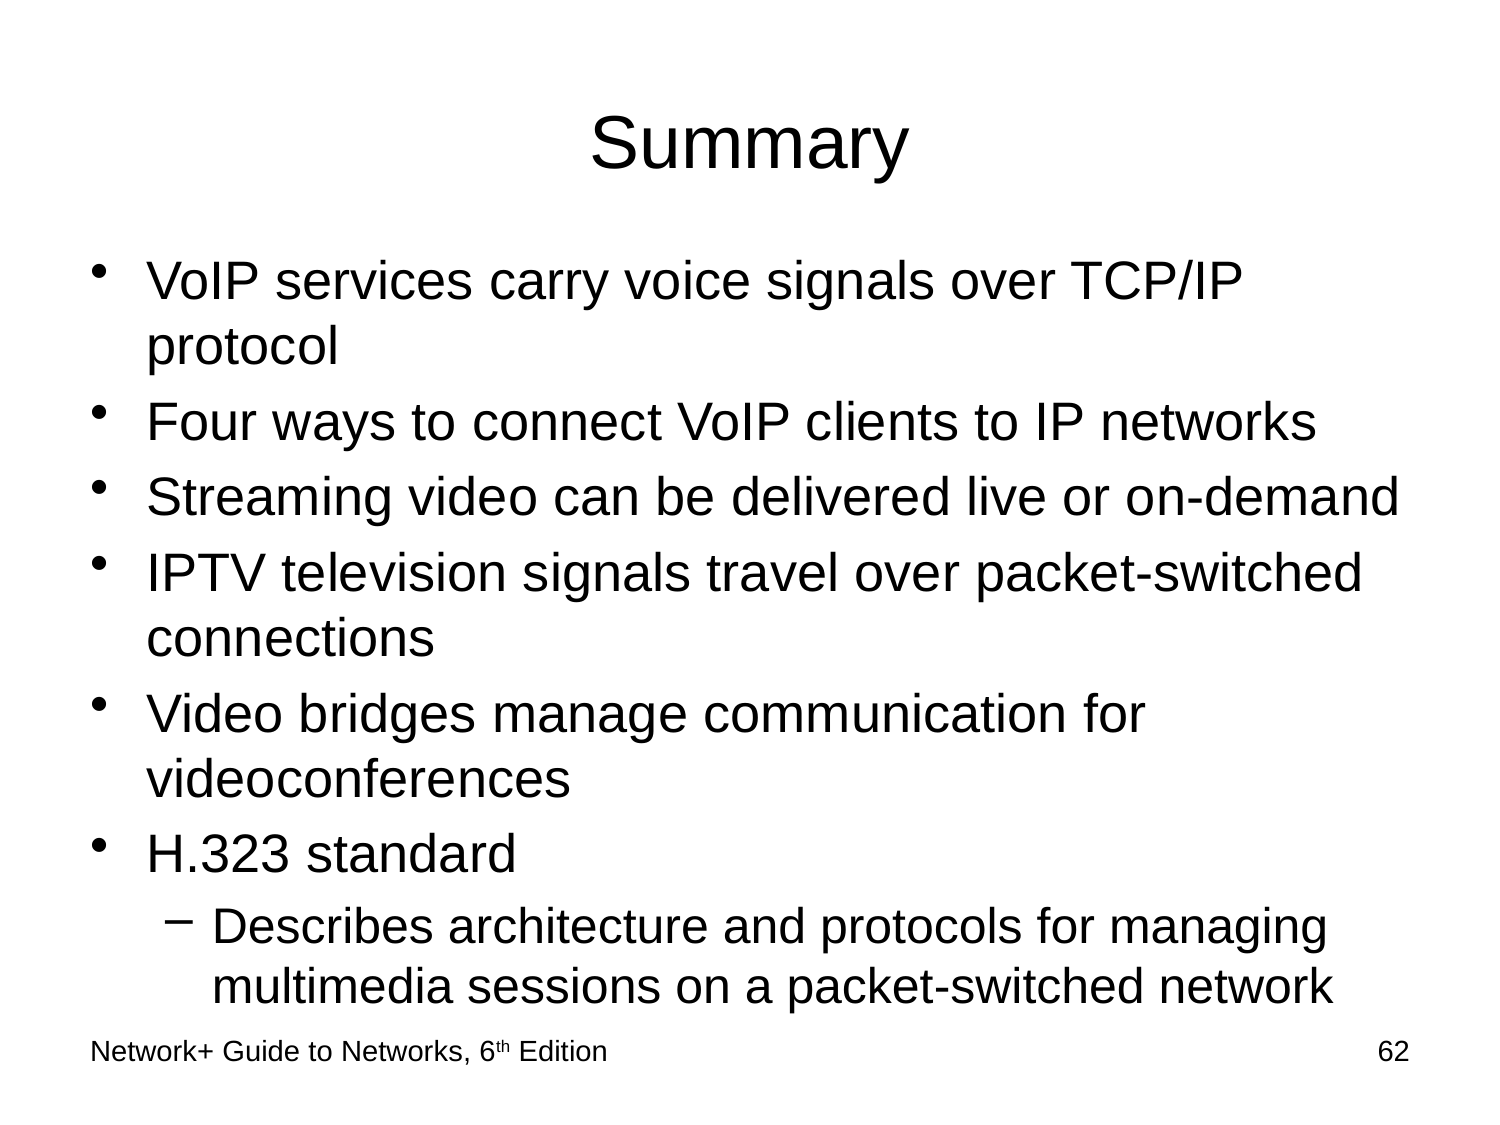

# Summary
VoIP services carry voice signals over TCP/IP protocol
Four ways to connect VoIP clients to IP networks
Streaming video can be delivered live or on-demand
IPTV television signals travel over packet-switched connections
Video bridges manage communication for videoconferences
H.323 standard
Describes architecture and protocols for managing multimedia sessions on a packet-switched network
Network+ Guide to Networks, 6th Edition
62